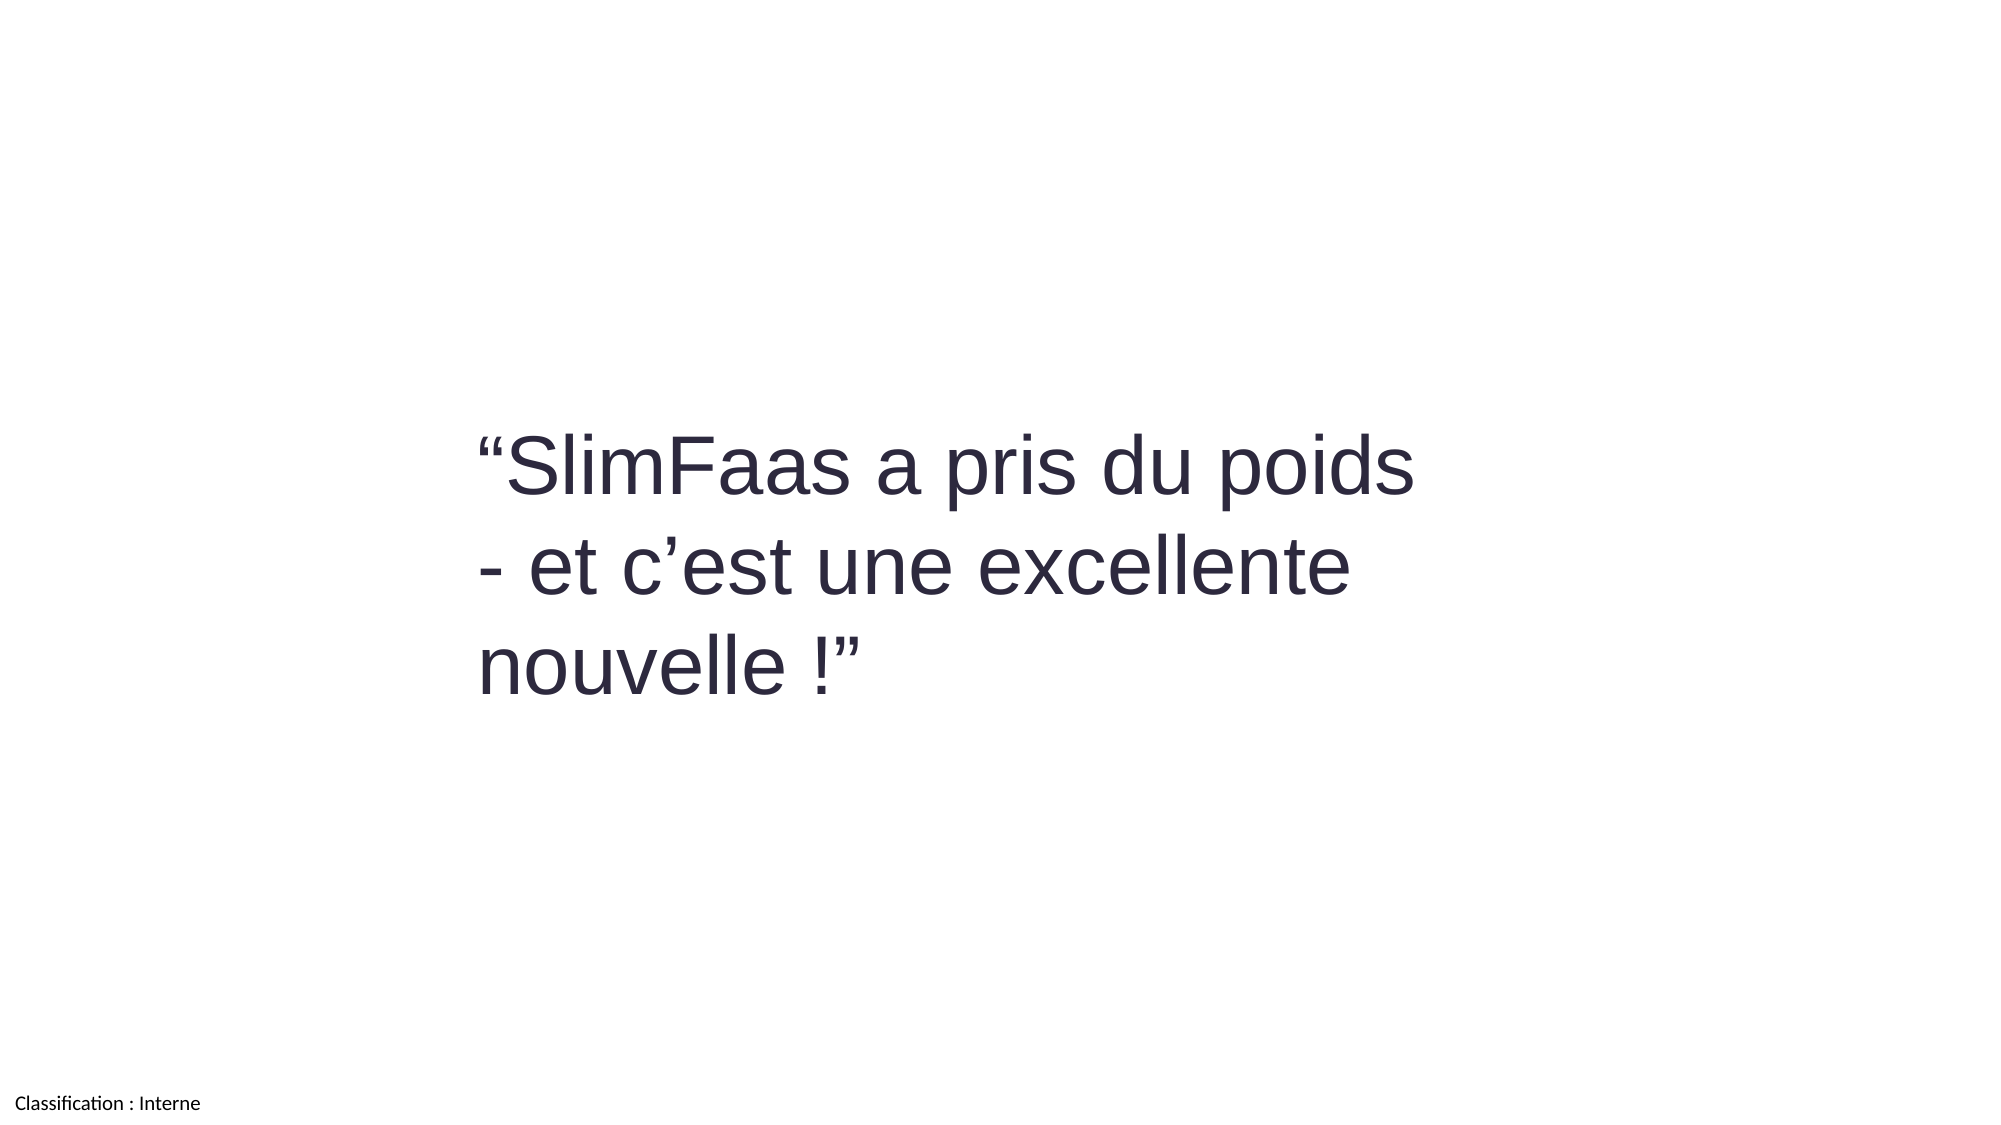

#
“SlimFaas a pris du poids - et c’est une excellente nouvelle !”